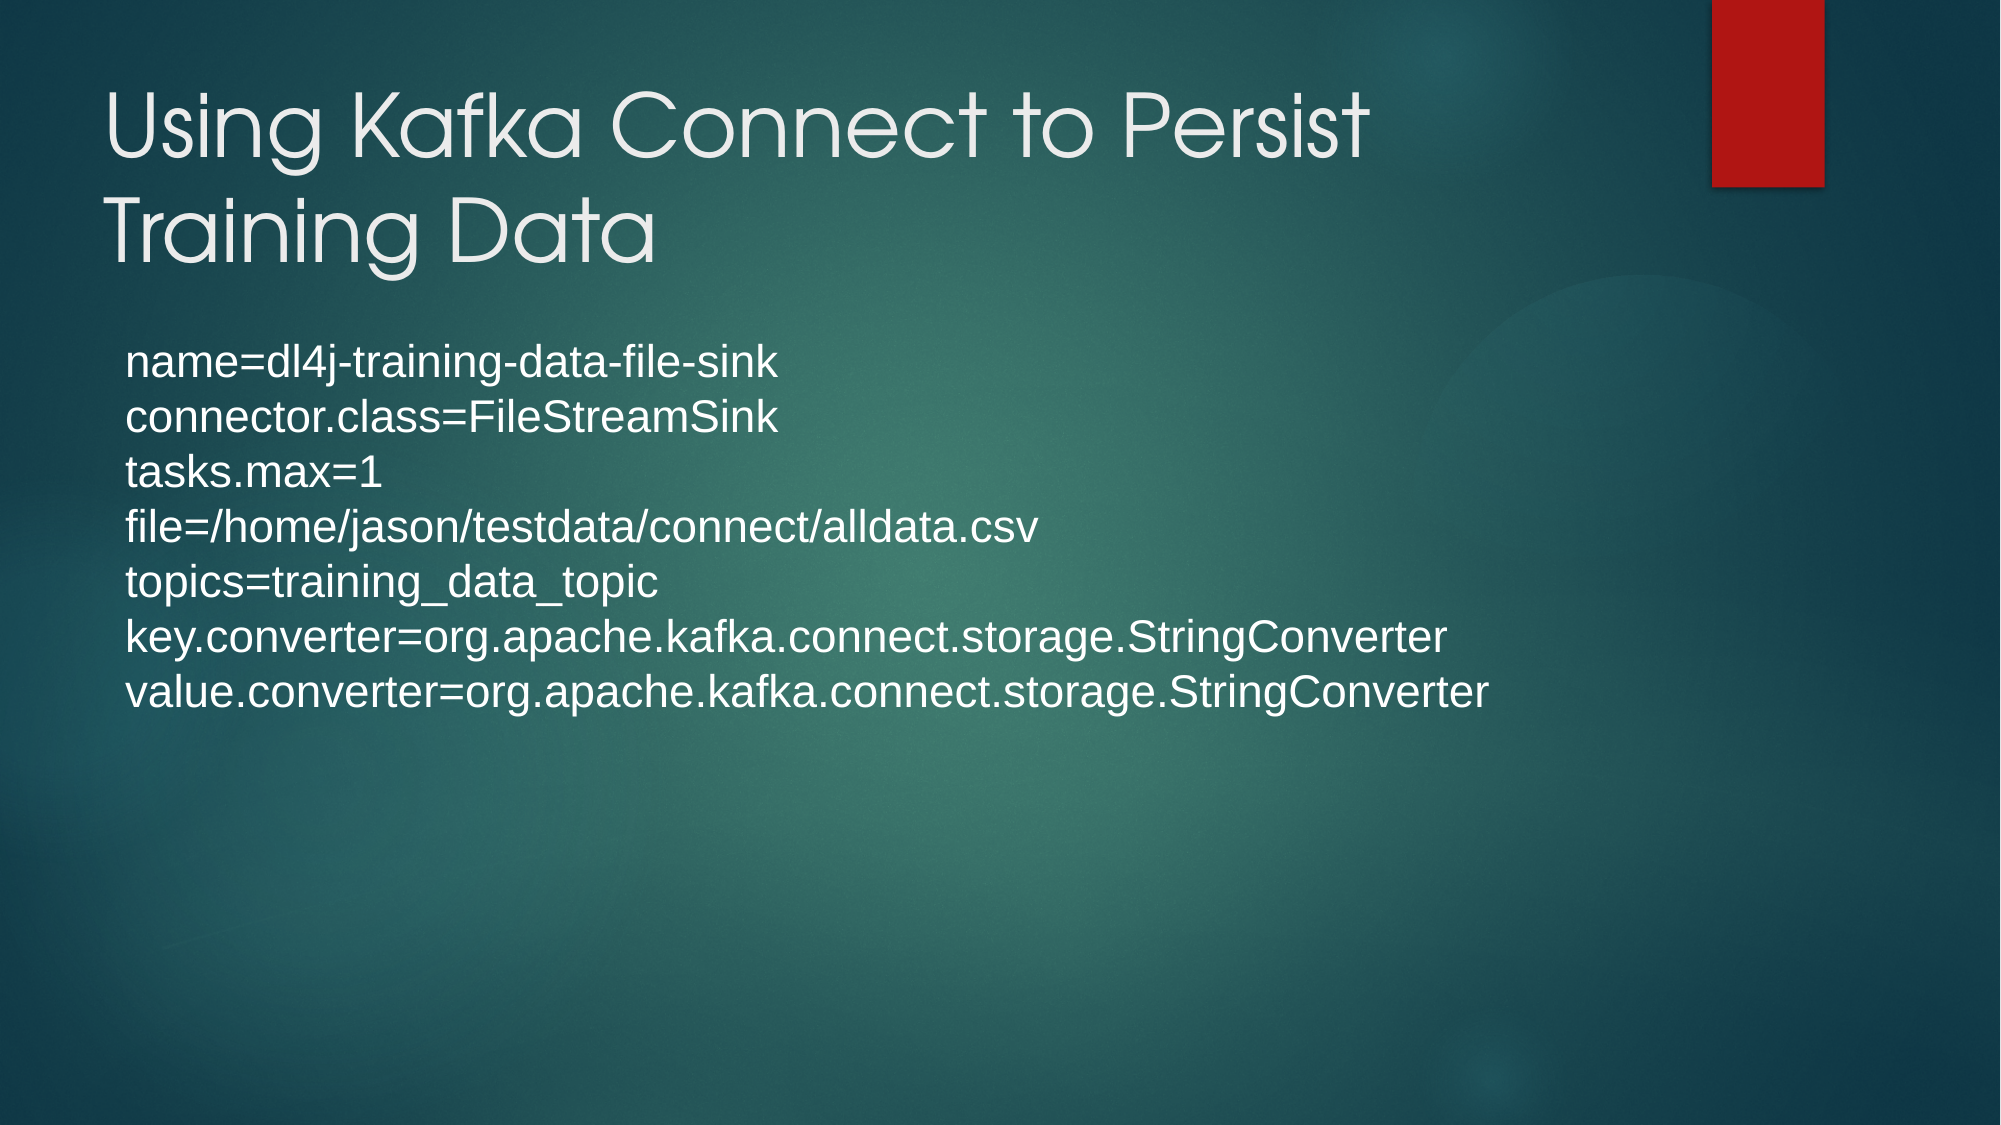

# Using Kafka Connect to Persist
Training Data
name=dl4j-training-data-file-sink
connector.class=FileStreamSink
tasks.max=1
file=/home/jason/testdata/connect/alldata.csv
topics=training_data_topic
key.converter=org.apache.kafka.connect.storage.StringConverter
value.converter=org.apache.kafka.connect.storage.StringConverter